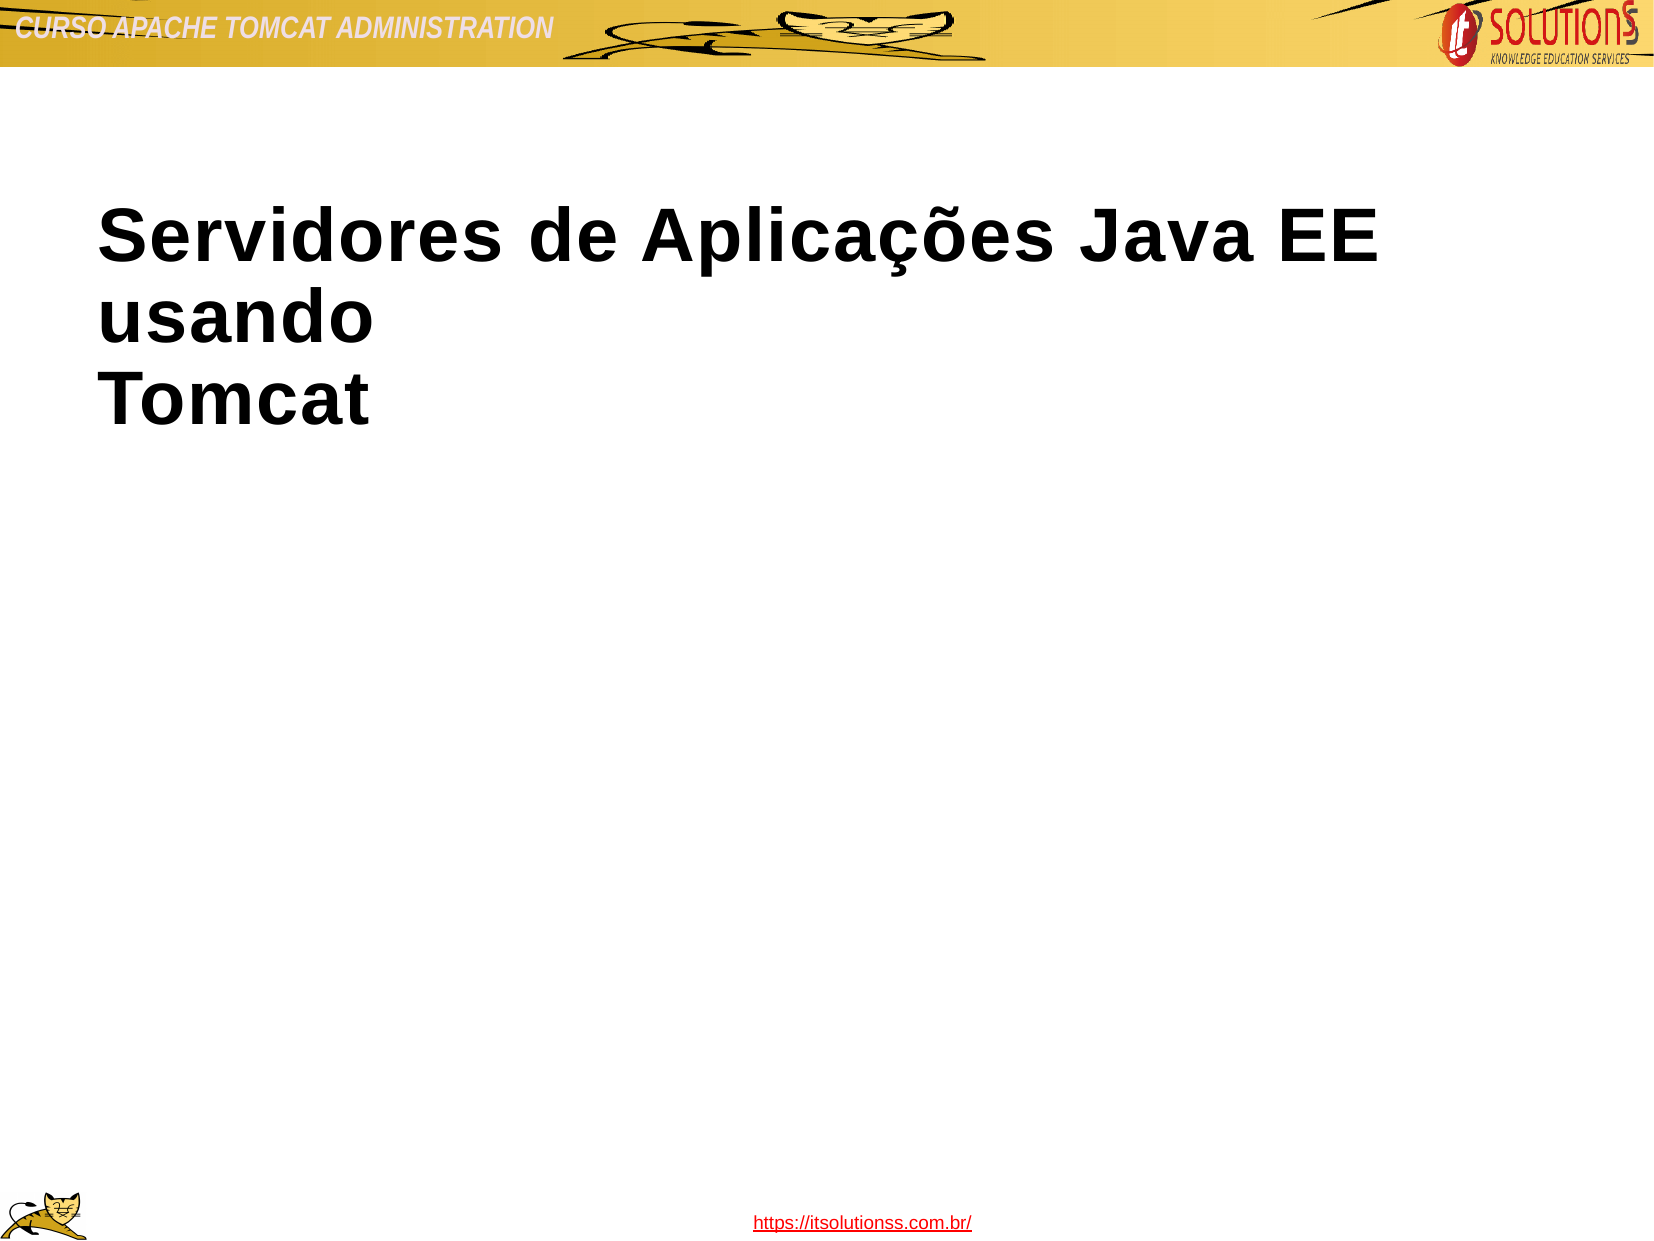

Servidores de Aplicações Java EE usando
Tomcat
Capítulo 9
Autenticação HTTP